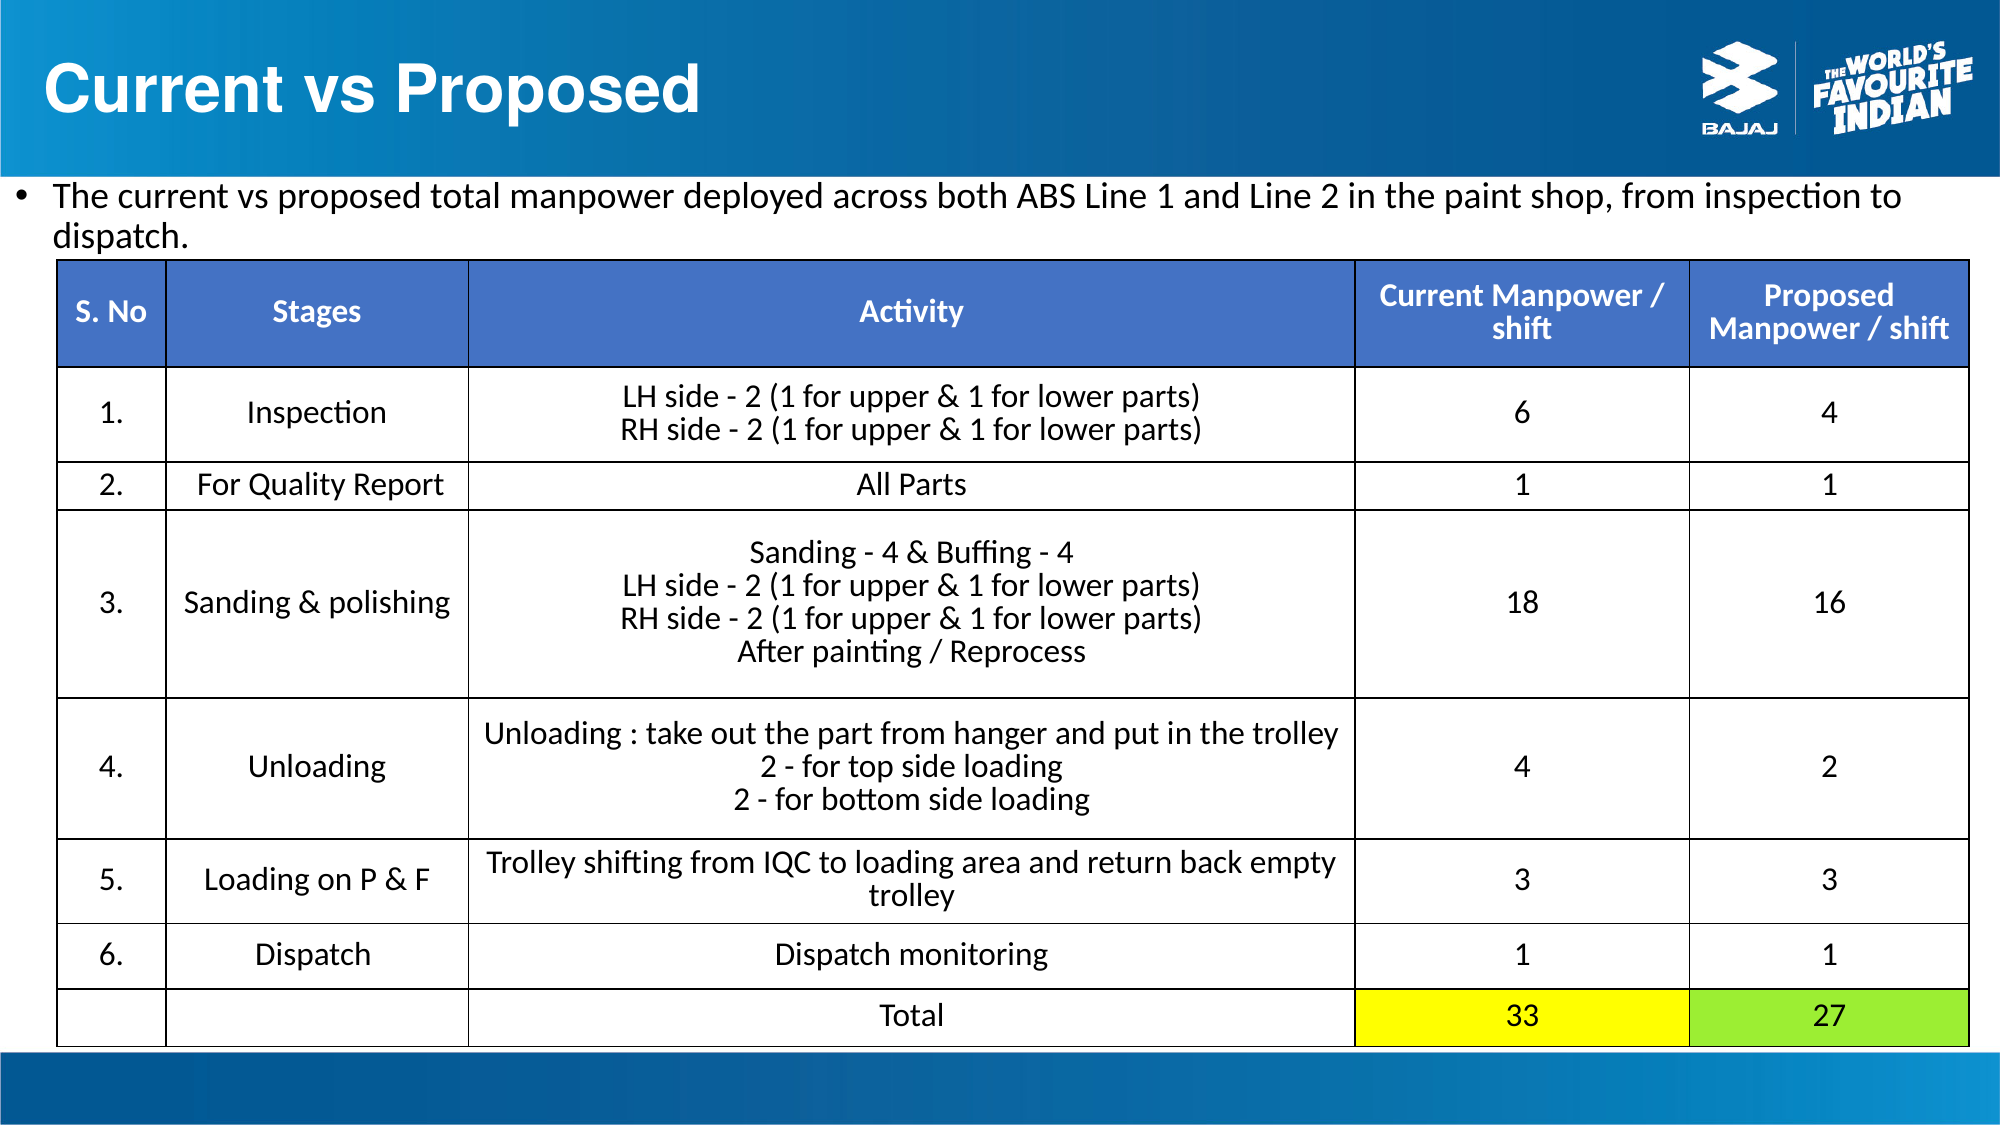

# Current vs Proposed
The current vs proposed total manpower deployed across both ABS Line 1 and Line 2 in the paint shop, from inspection to dispatch.
| S. No | Stages | Activity | Current Manpower / shift | Proposed Manpower / shift |
| --- | --- | --- | --- | --- |
| 1. | Inspection | LH side - 2 (1 for upper & 1 for lower parts) RH side - 2 (1 for upper & 1 for lower parts) | 6 | 4 |
| 2. | For Quality Report | All Parts | 1 | 1 |
| 3. | Sanding & polishing | Sanding - 4 & Buffing - 4 LH side - 2 (1 for upper & 1 for lower parts) RH side - 2 (1 for upper & 1 for lower parts) After painting / Reprocess | 18 | 16 |
| 4. | Unloading | Unloading : take out the part from hanger and put in the trolley 2 - for top side loading 2 - for bottom side loading | 4 | 2 |
| 5. | Loading on P & F | Trolley shifting from IQC to loading area and return back empty trolley | 3 | 3 |
| 6. | Dispatch | Dispatch monitoring | 1 | 1 |
|  |  | Total | 33 | 27 |
15